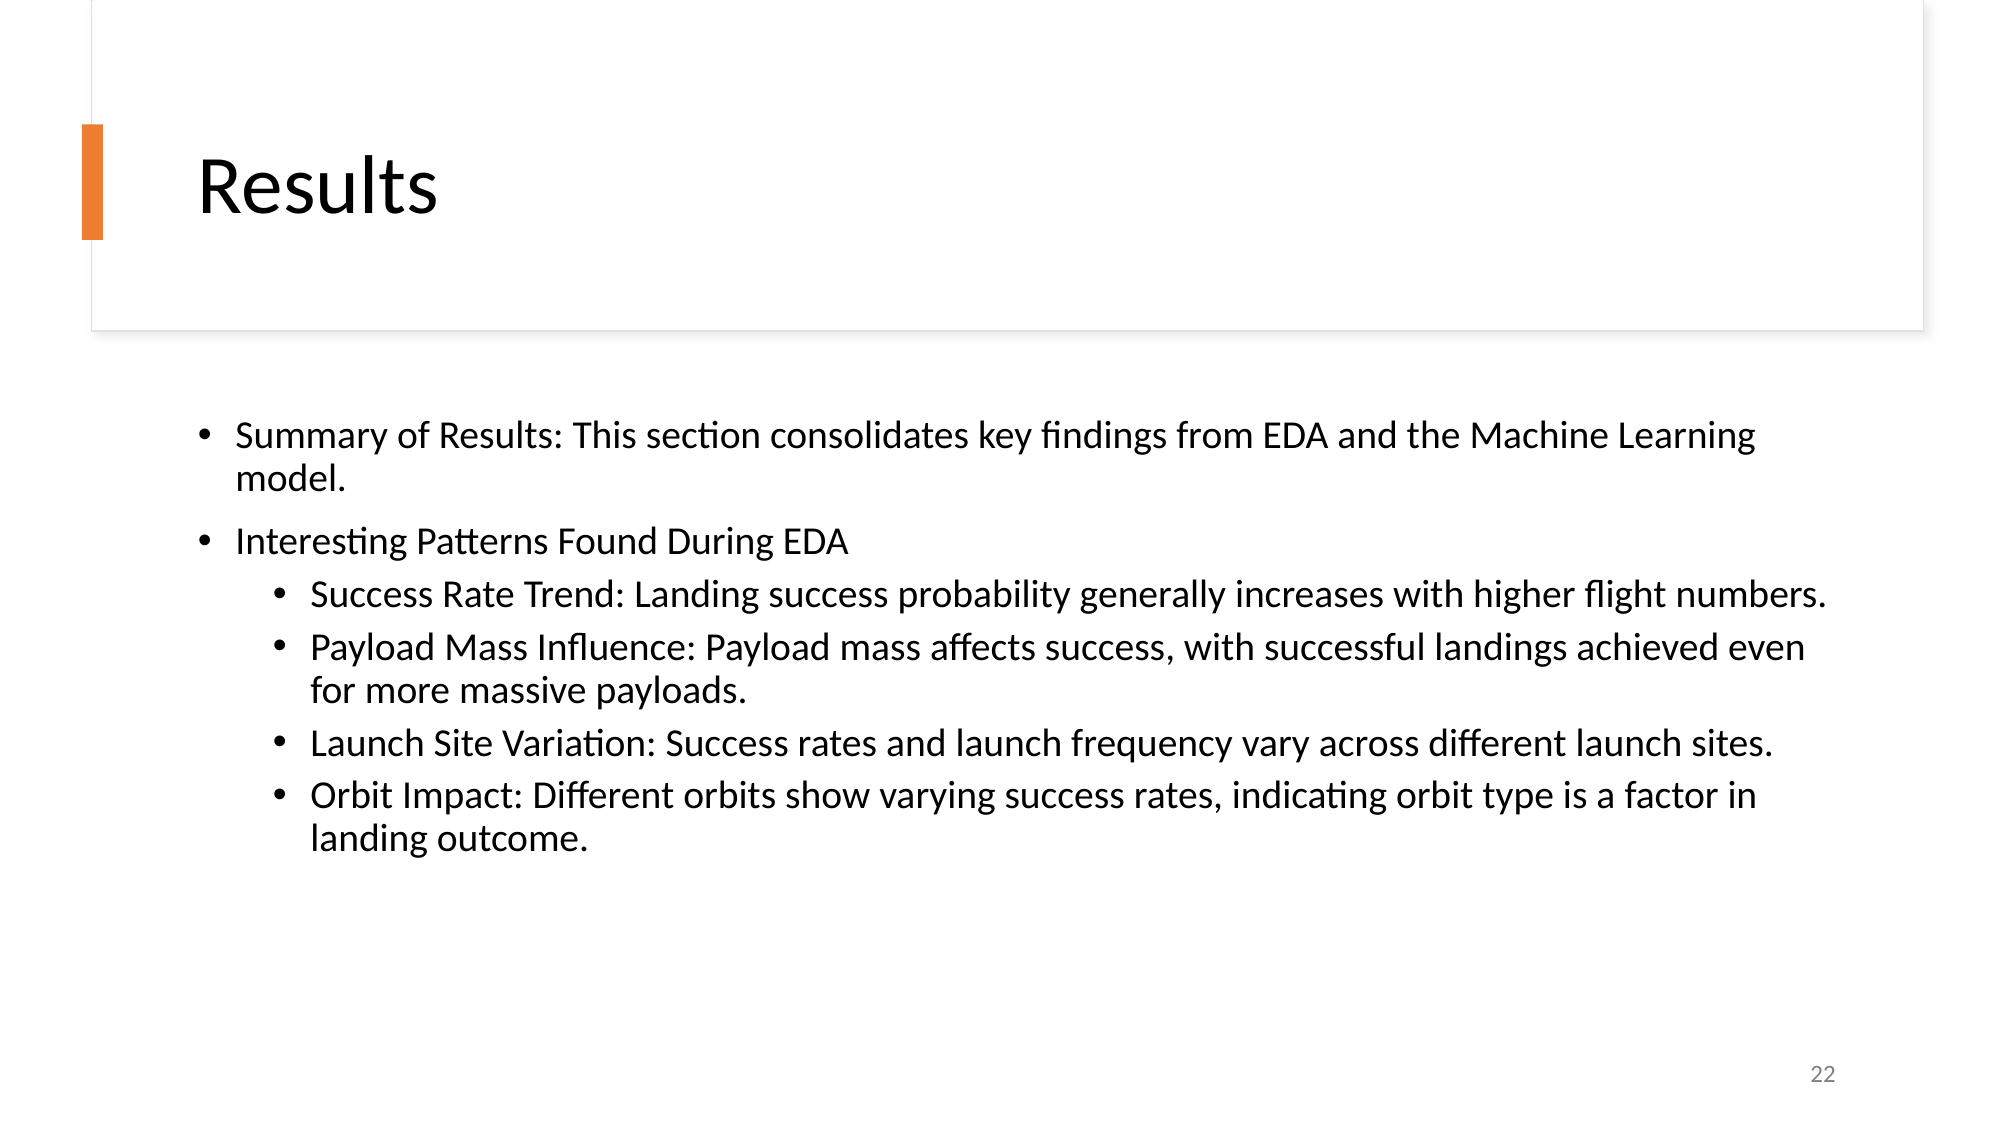

Results

Summary of Results: This section consolidates key findings from EDA and the Machine Learning model.
Interesting Patterns Found During EDA
Success Rate Trend: Landing success probability generally increases with higher flight numbers.
Payload Mass Influence: Payload mass affects success, with successful landings achieved even for more massive payloads.
Launch Site Variation: Success rates and launch frequency vary across different launch sites.
Orbit Impact: Different orbits show varying success rates, indicating orbit type is a factor in landing outcome.

22